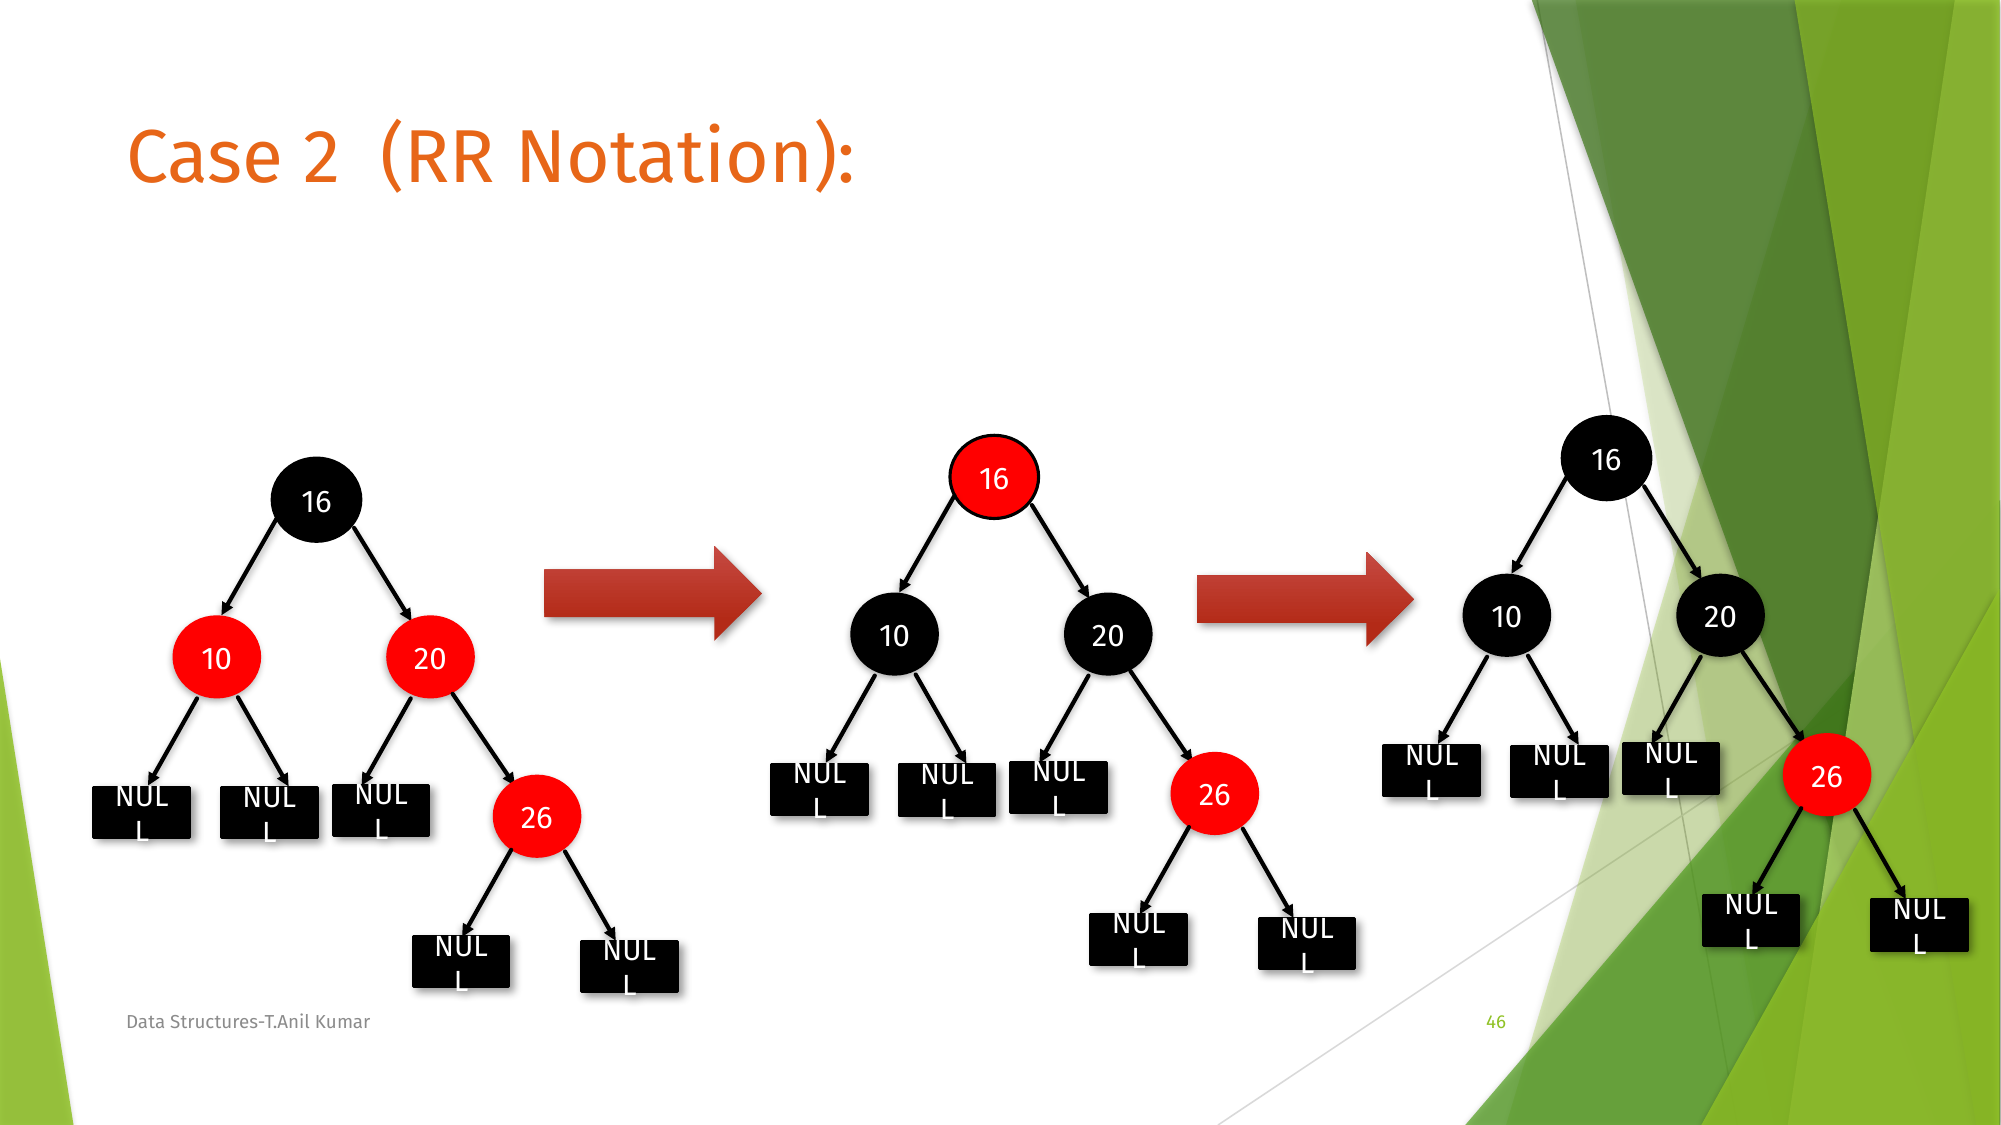

# Case 2  (RR Notation):
16
16
16

10
20
10
20
10
20
26
NULL
NULL
NULL
26
NULL
NULL
NULL
26
NULL
NULL
NULL
NULL
NULL
NULL
NULL
NULL
NULL
Data Structures-T.Anil Kumar
46